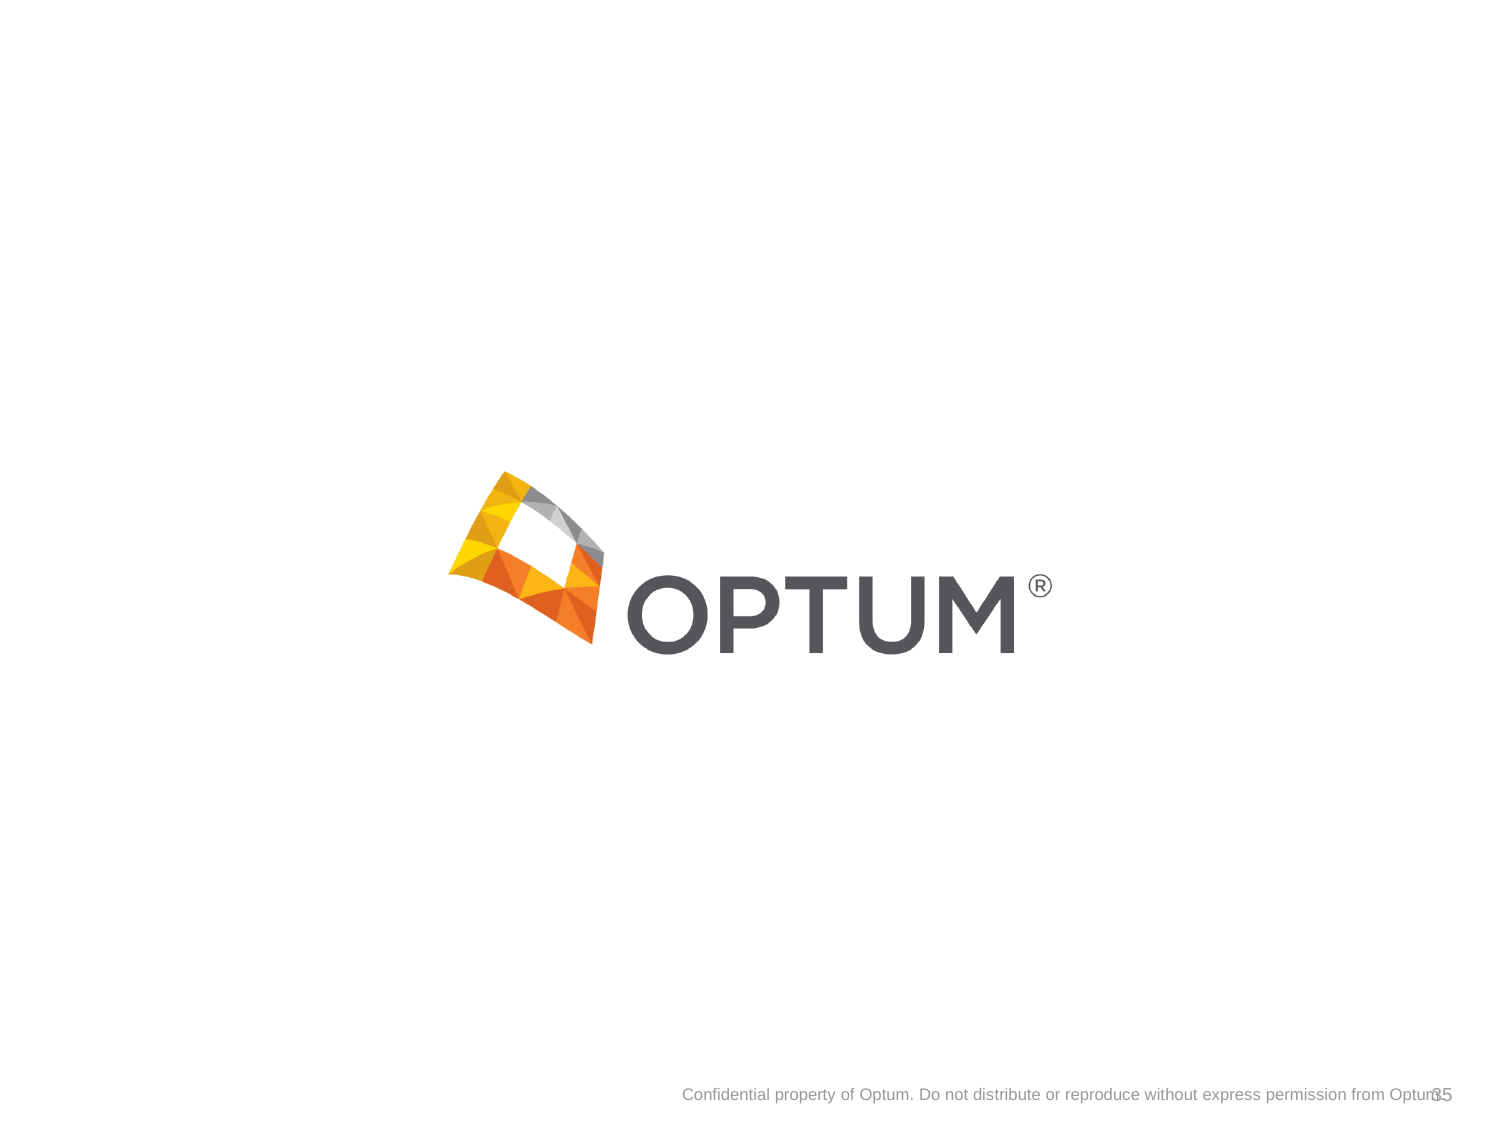

Confidential property of Optum. Do not distribute or reproduce without express permission from Optum.
35